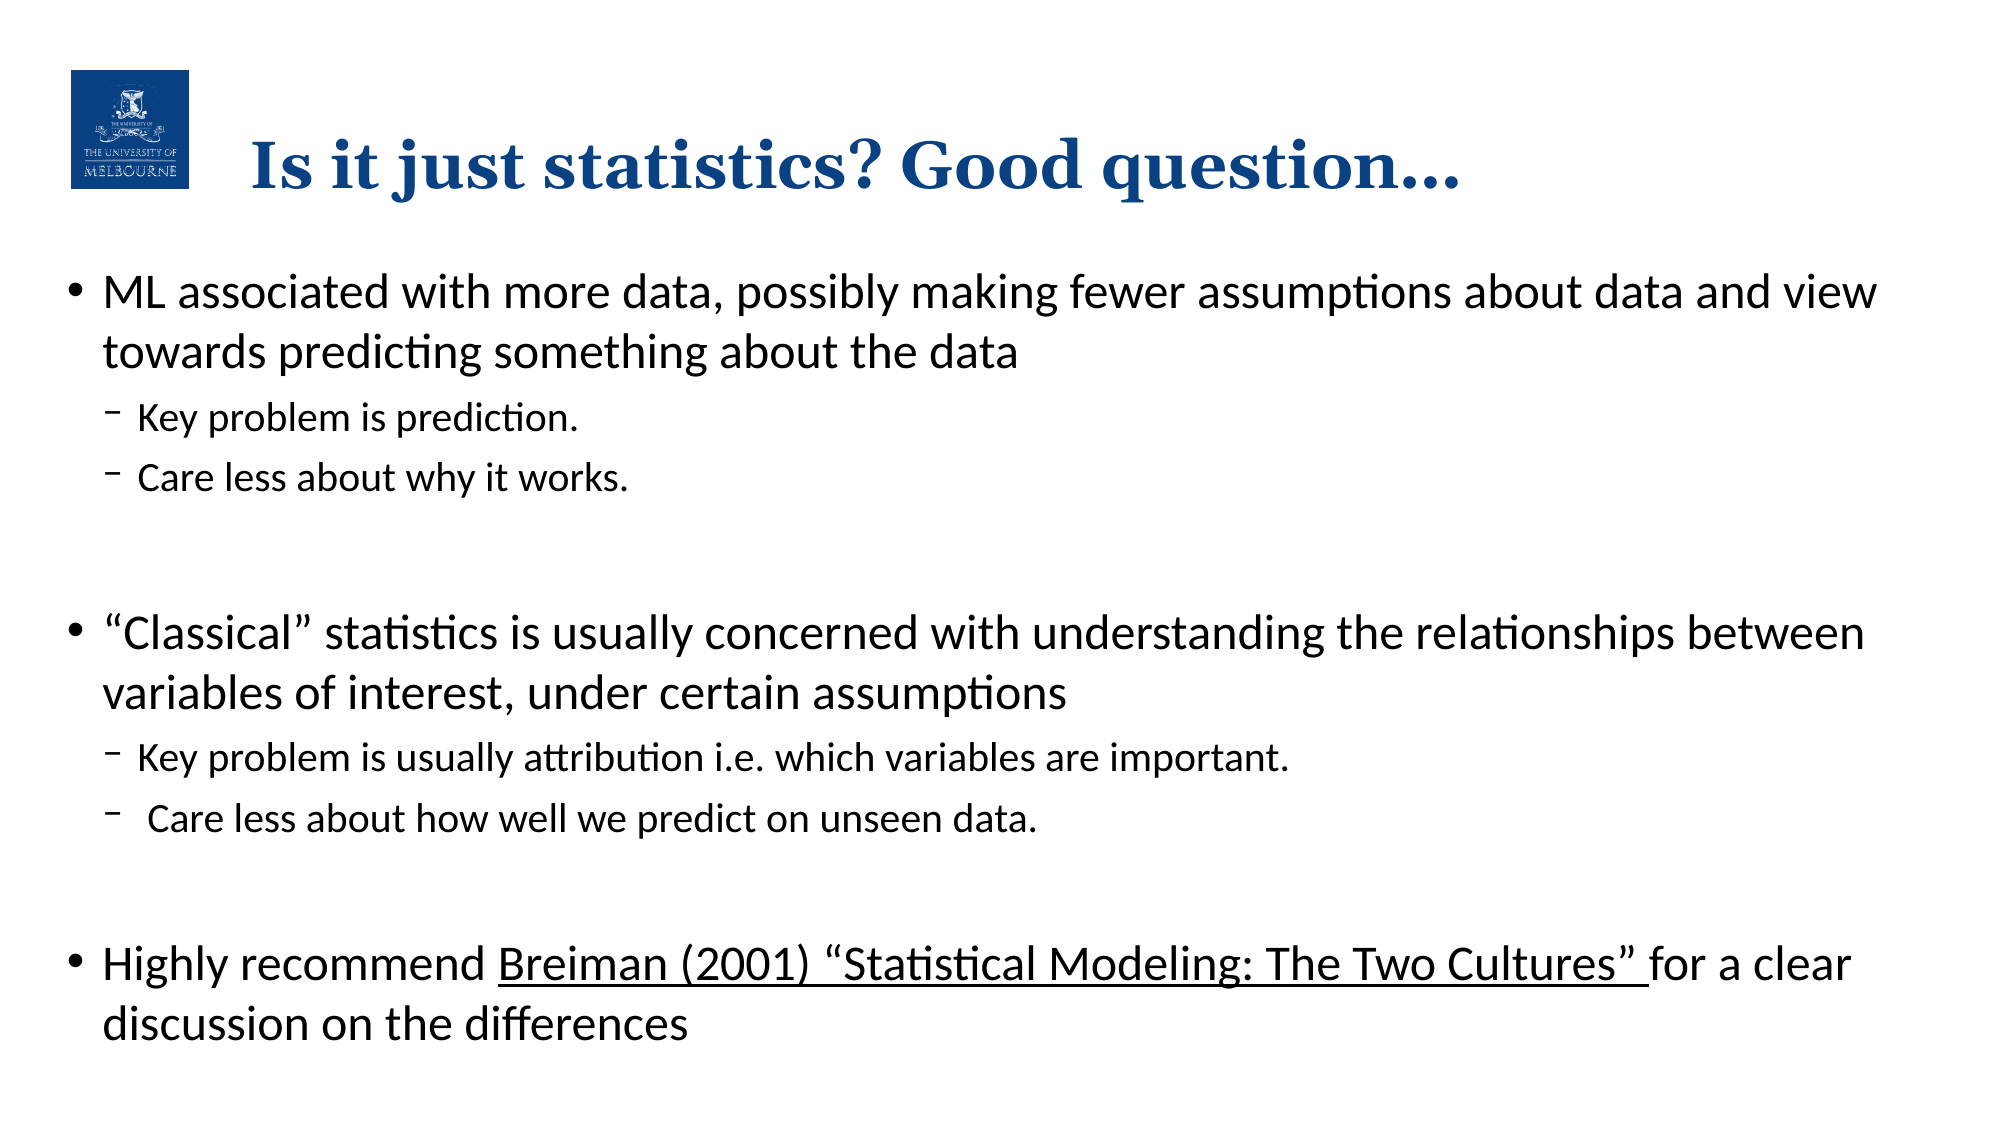

# Is it just statistics? Good question…
ML associated with more data, possibly making fewer assumptions about data and view towards predicting something about the data
Key problem is prediction.
Care less about why it works.

“Classical” statistics is usually concerned with understanding the relationships between variables of interest, under certain assumptions
Key problem is usually attribution i.e. which variables are important.
 Care less about how well we predict on unseen data.

Highly recommend Breiman (2001) “Statistical Modeling: The Two Cultures” for a clear discussion on the differences